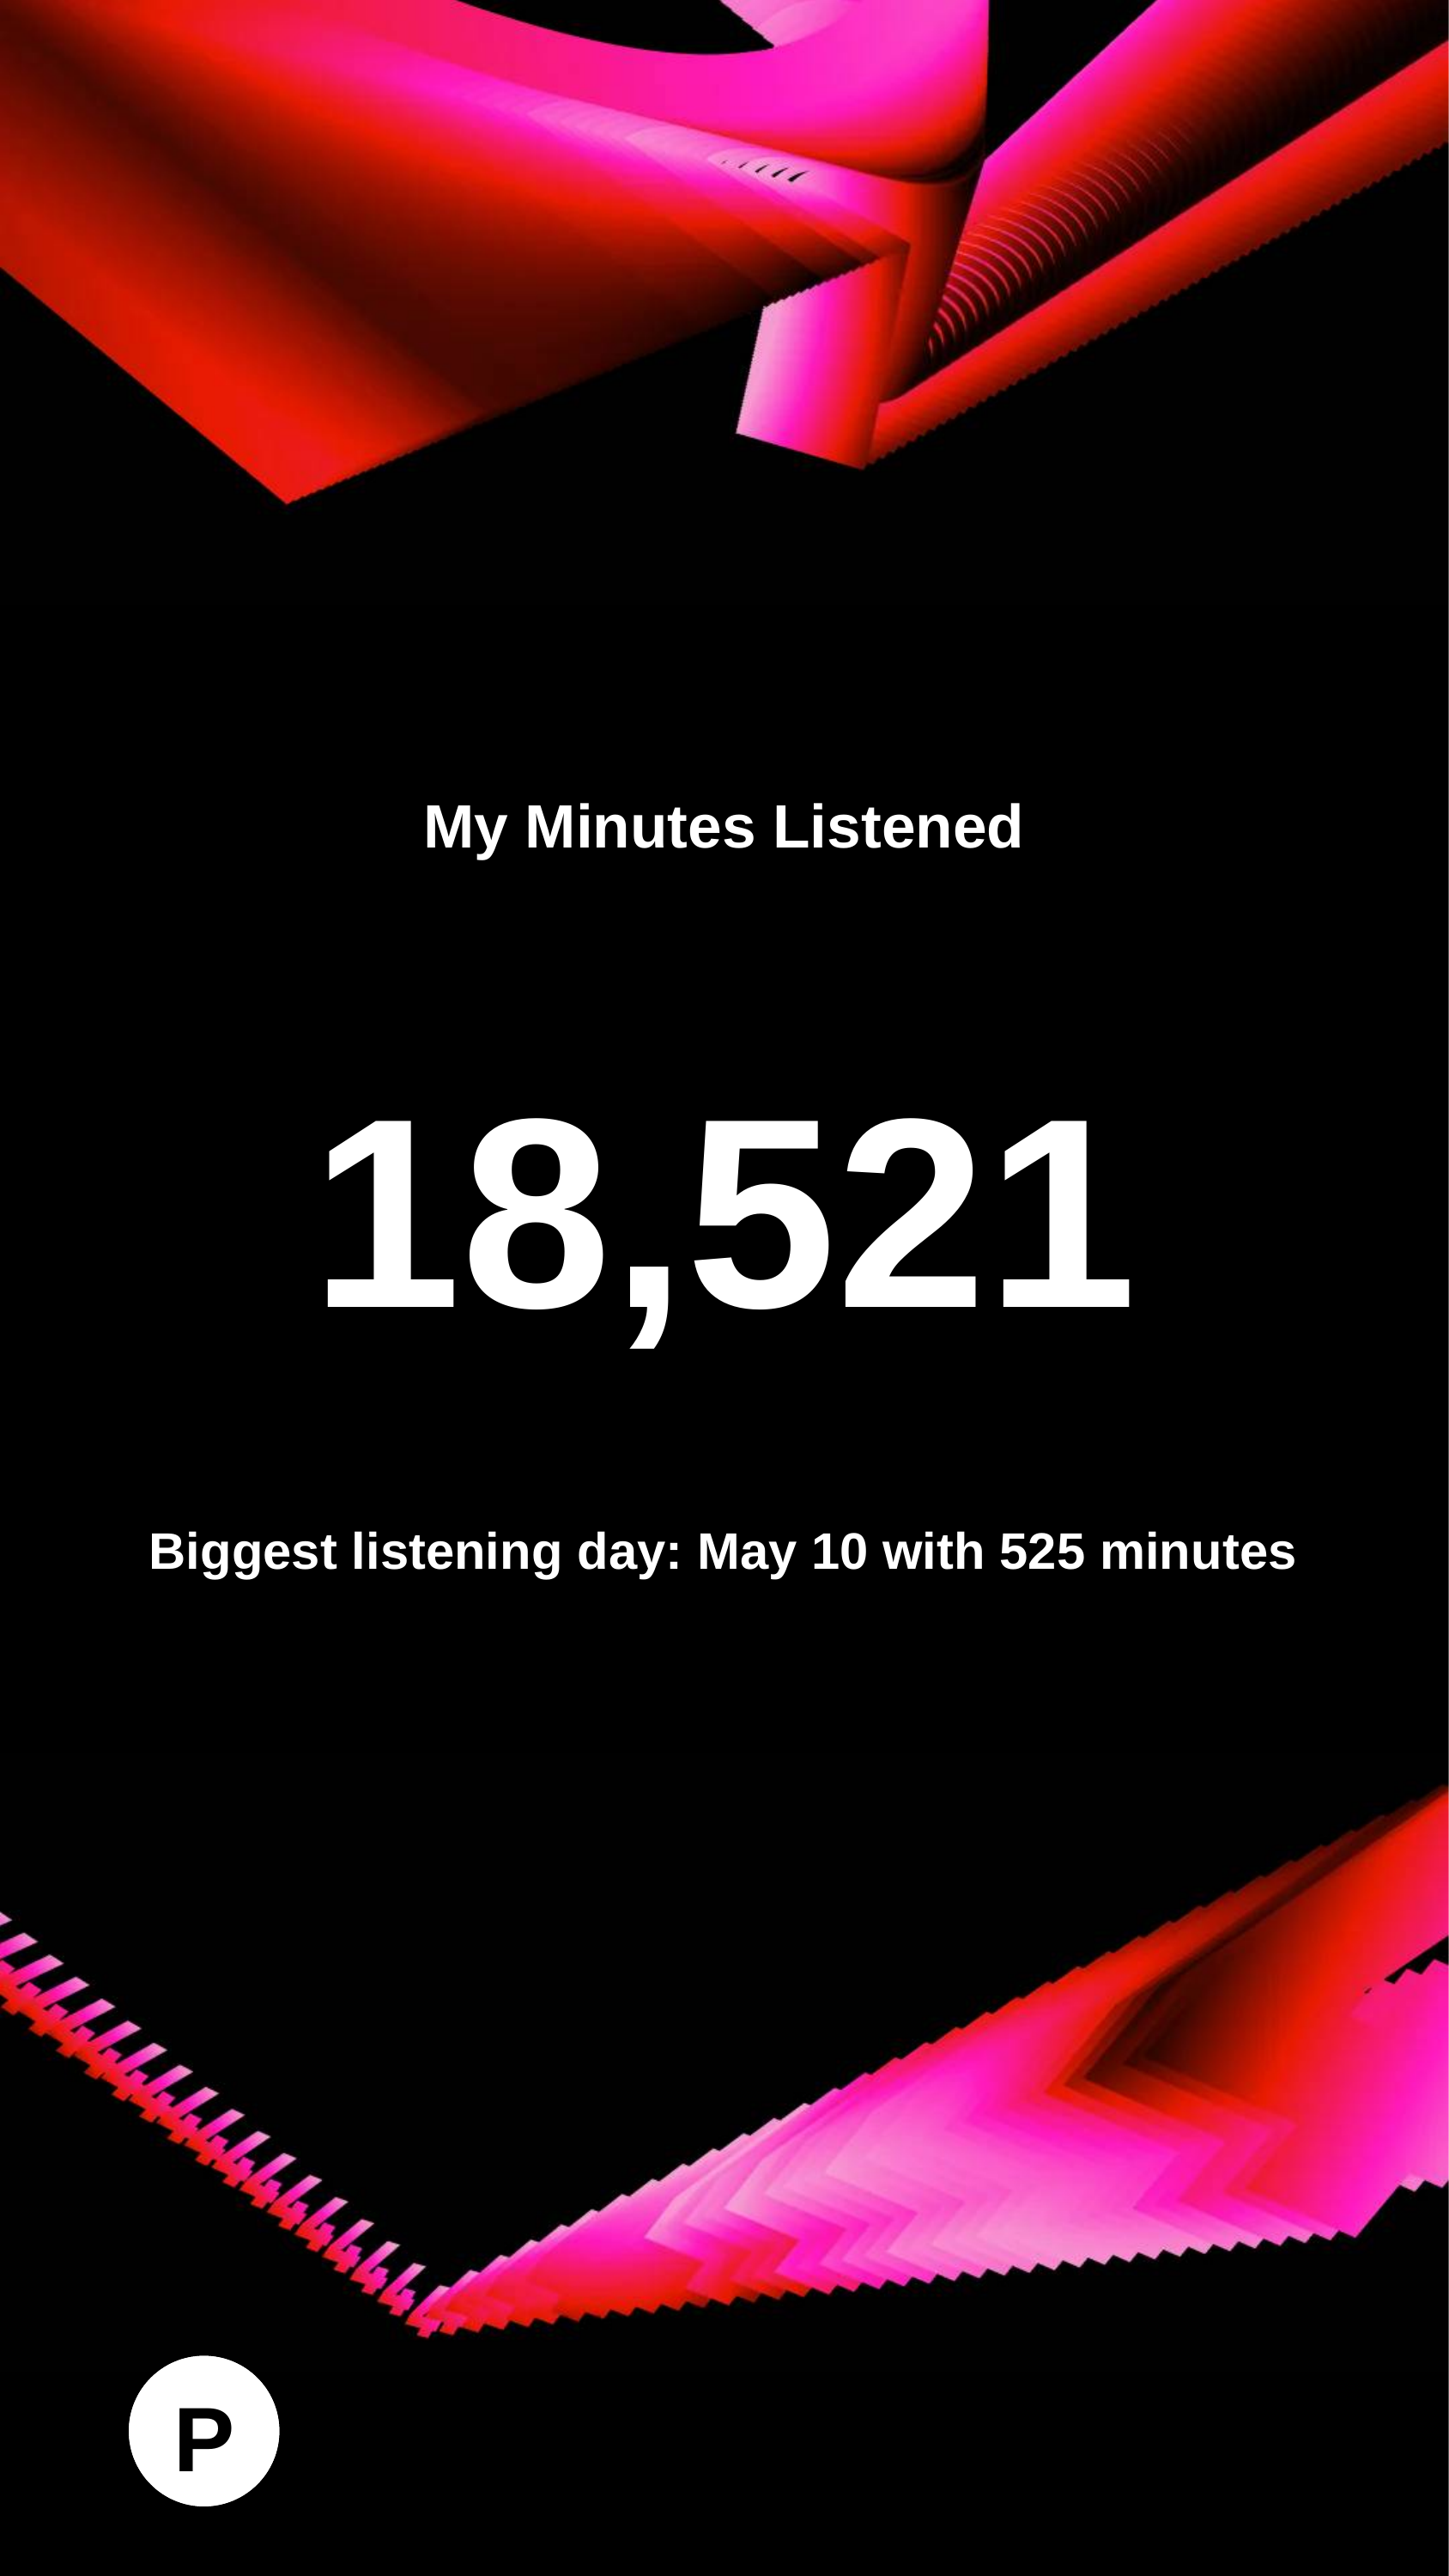

My Minutes Listened
18,521
Biggest listening day: May 10 with 525 minutes

PY